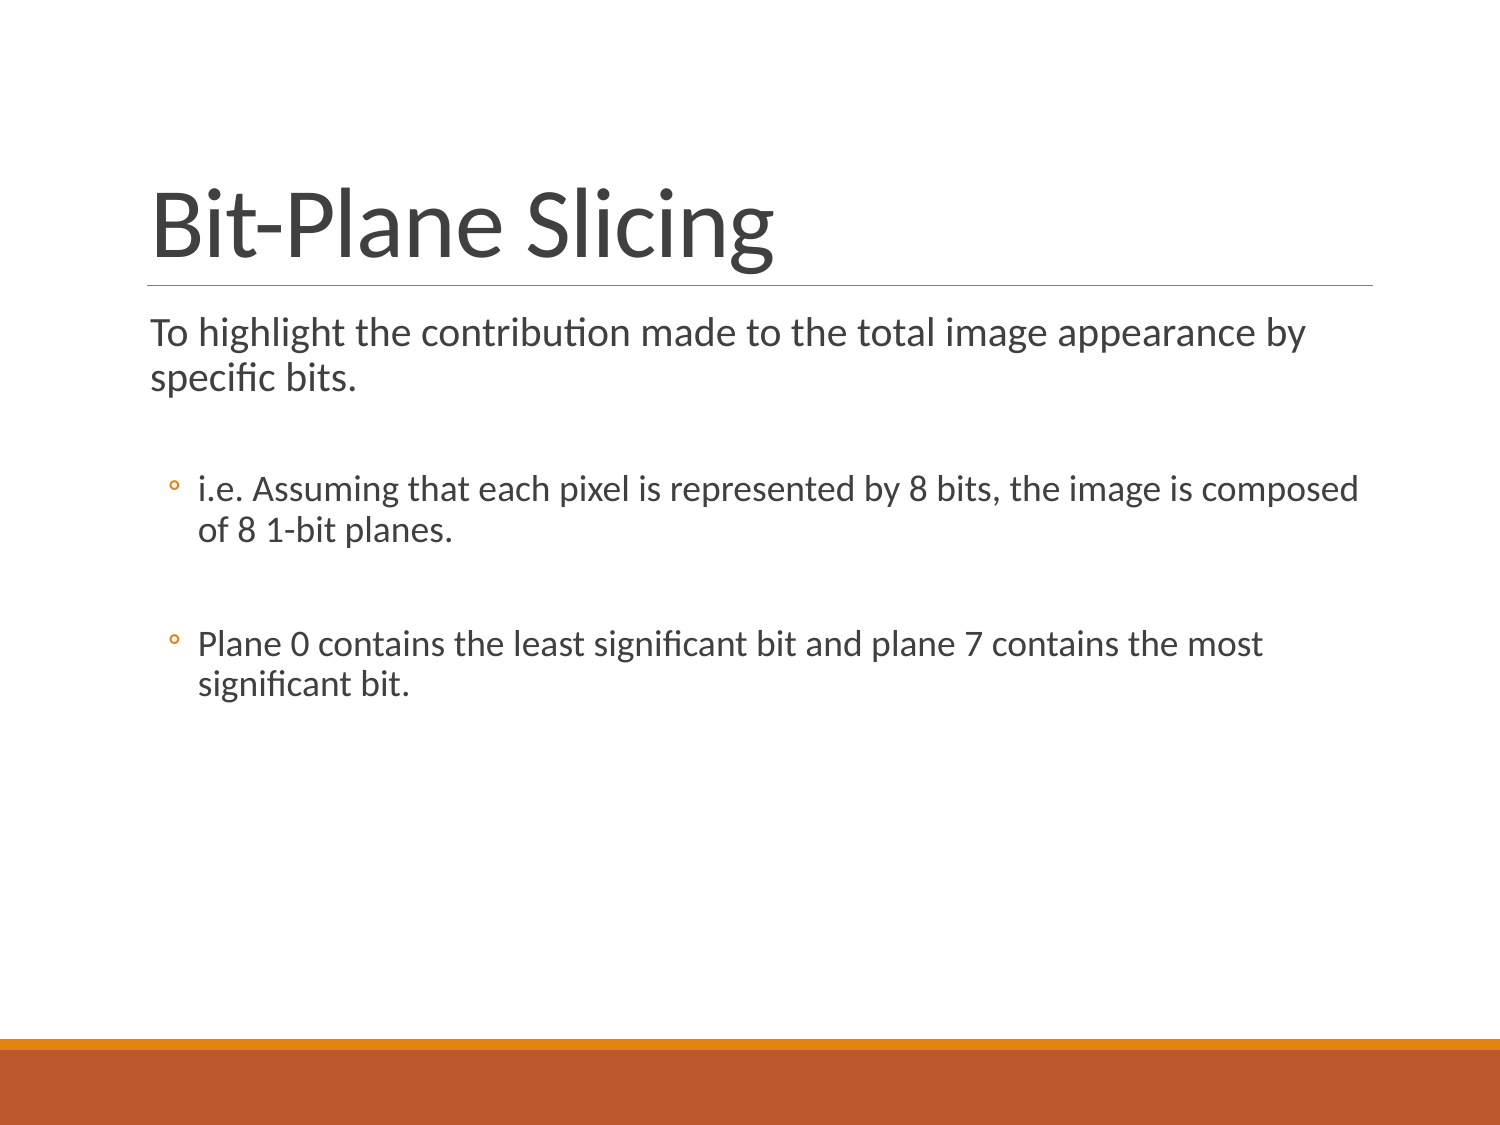

# Bit-Plane Slicing
To highlight the contribution made to the total image appearance by specific bits.

i.e. Assuming that each pixel is represented by 8 bits, the image is composed of 8 1-bit planes.

Plane 0 contains the least significant bit and plane 7 contains the most significant bit.